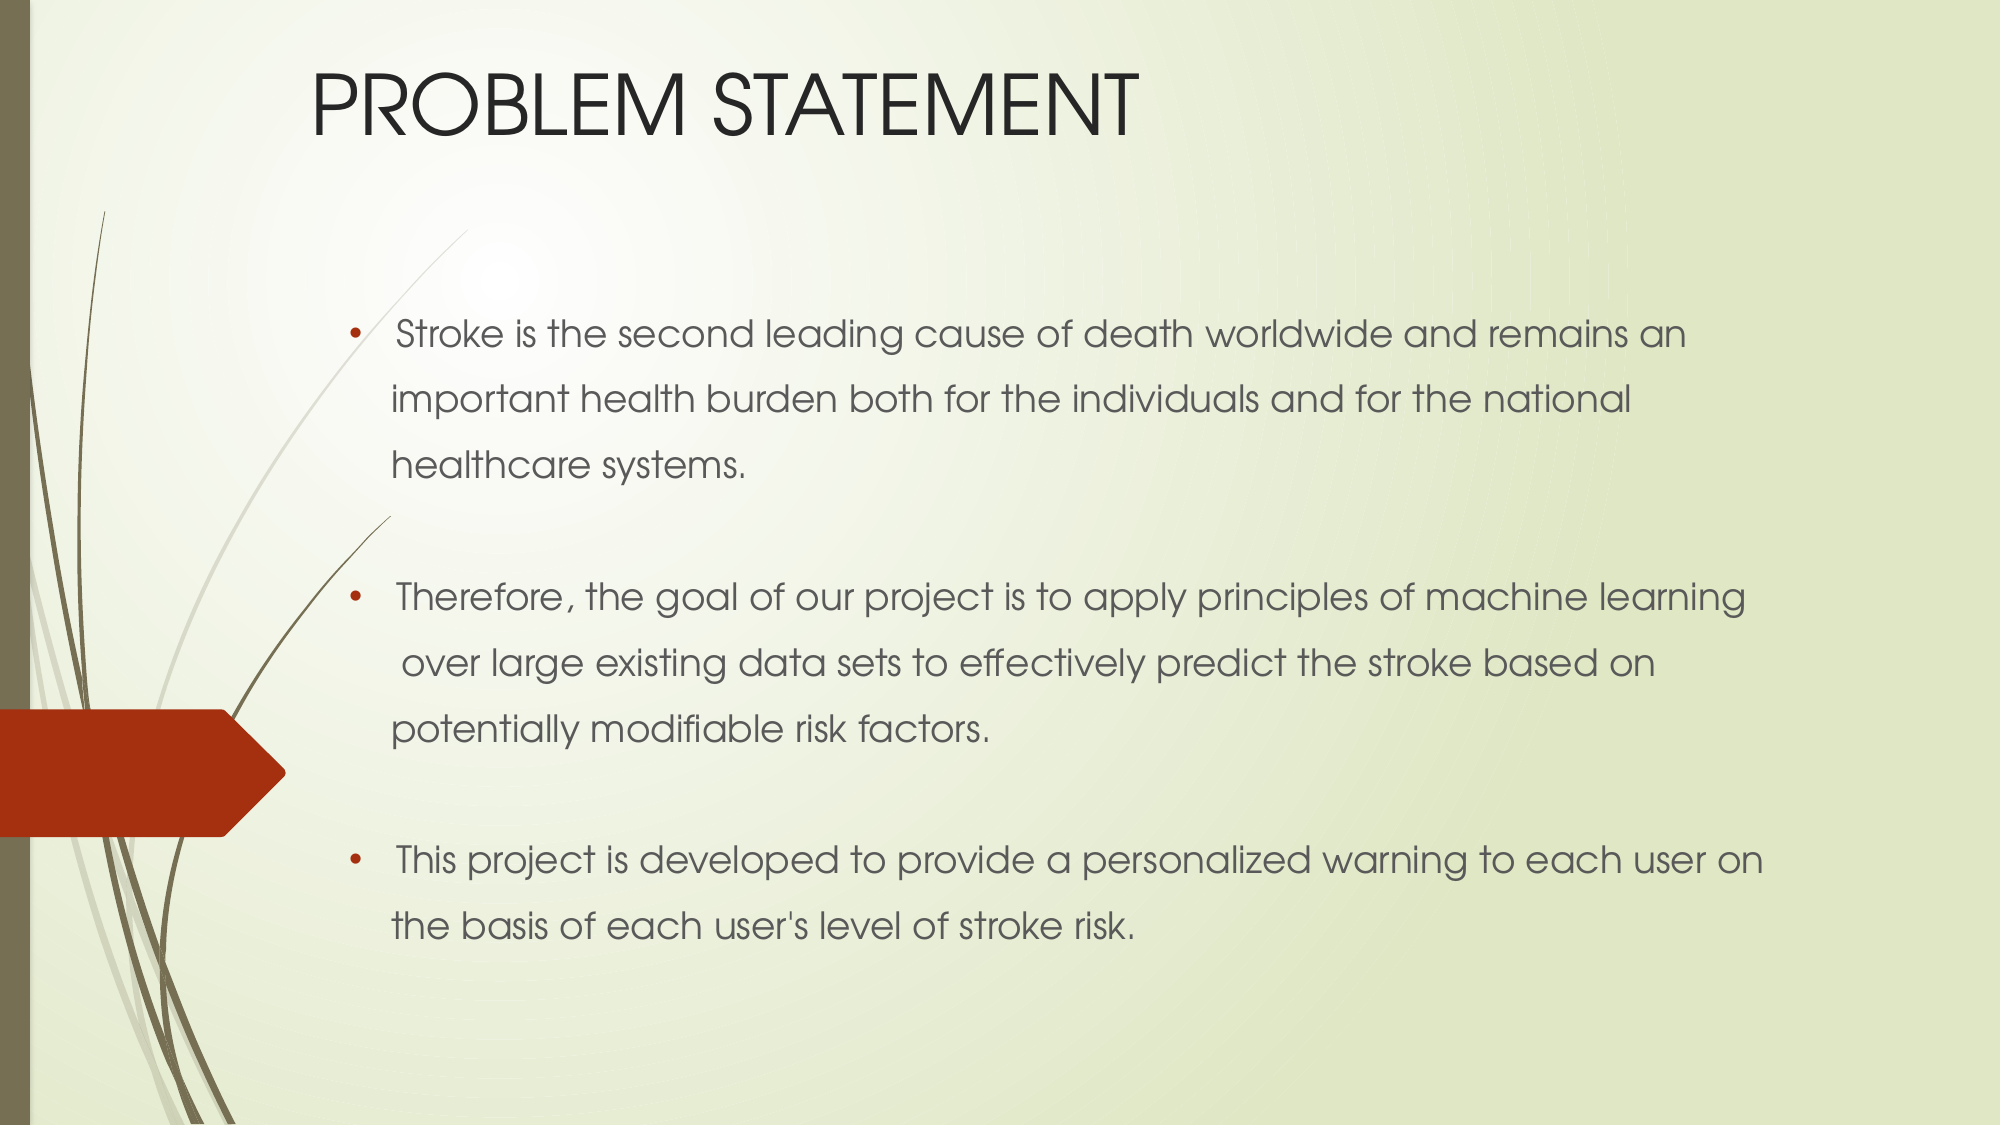

# PROBLEM STATEMENT
Stroke is the second leading cause of death worldwide and remains an
    important health burden both for the individuals and for the national
    healthcare systems.

Therefore, the goal of our project is to apply principles of machine learning
     over large existing data sets to effectively predict the stroke based on
    potentially modifiable risk factors.

This project is developed to provide a personalized warning to each user on
    the basis of each user's level of stroke risk.